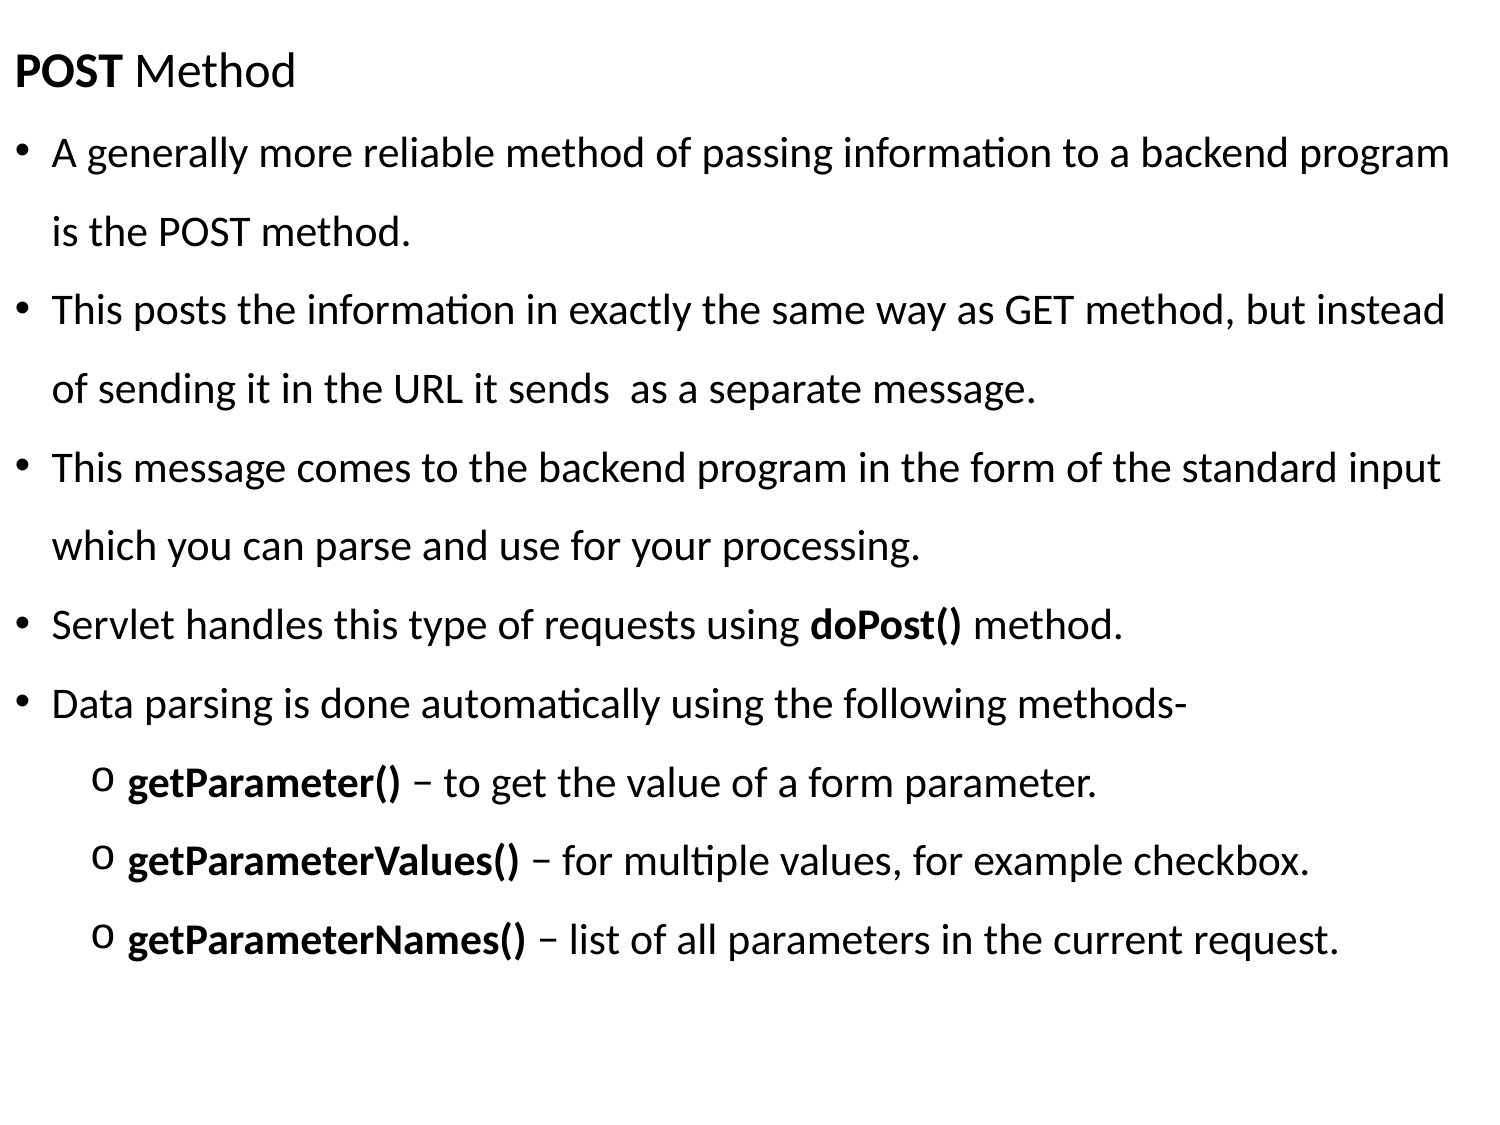

POST Method
A generally more reliable method of passing information to a backend program is the POST method.
This posts the information in exactly the same way as GET method, but instead of sending it in the URL it sends  as a separate message.
This message comes to the backend program in the form of the standard input which you can parse and use for your processing.
Servlet handles this type of requests using doPost() method.
Data parsing is done automatically using the following methods-
getParameter() − to get the value of a form parameter.
getParameterValues() − for multiple values, for example checkbox.
getParameterNames() − list of all parameters in the current request.